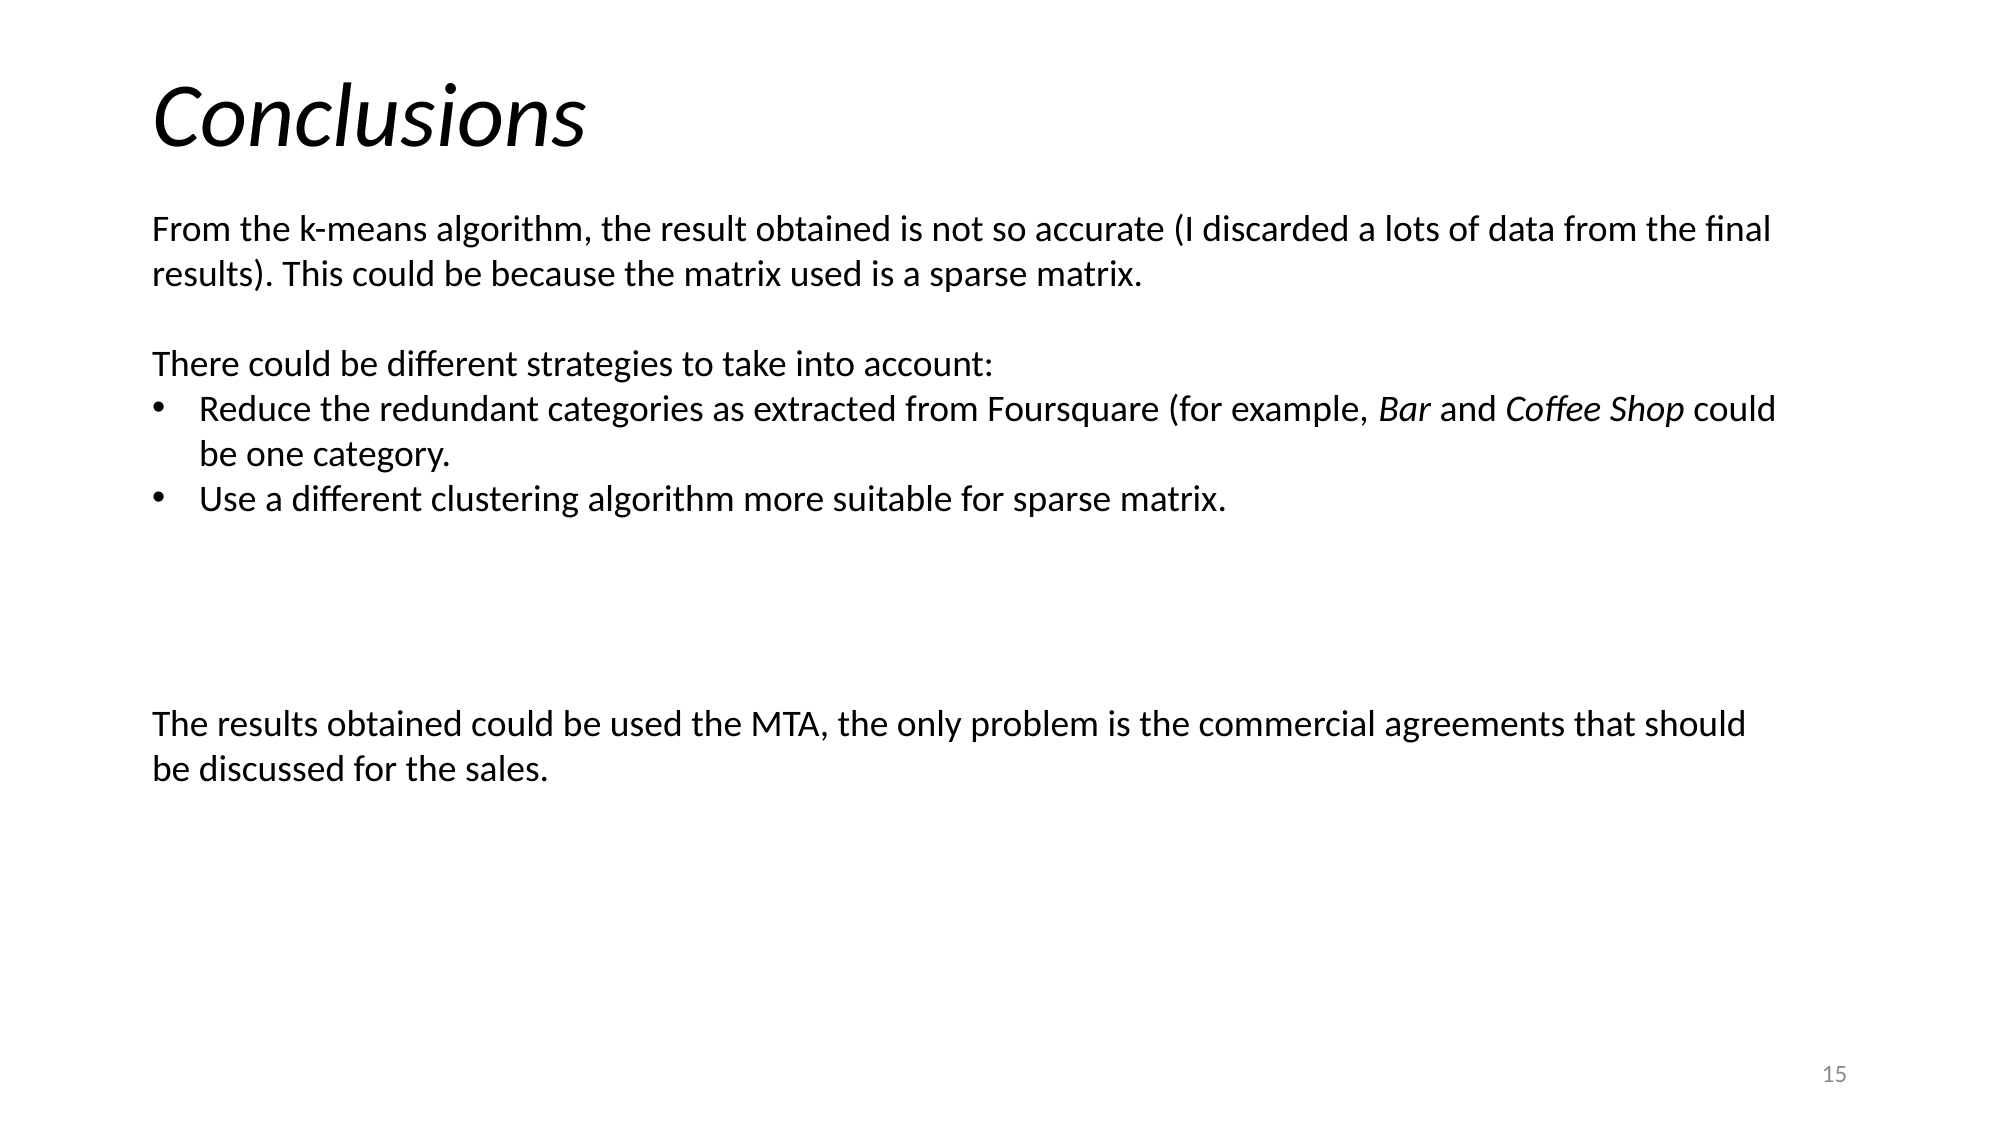

# Conclusions
From the k-means algorithm, the result obtained is not so accurate (I discarded a lots of data from the final results). This could be because the matrix used is a sparse matrix.

There could be different strategies to take into account:
Reduce the redundant categories as extracted from Foursquare (for example, Bar and Coffee Shop could be one category.
Use a different clustering algorithm more suitable for sparse matrix.

The results obtained could be used the MTA, the only problem is the commercial agreements that should be discussed for the sales.

15